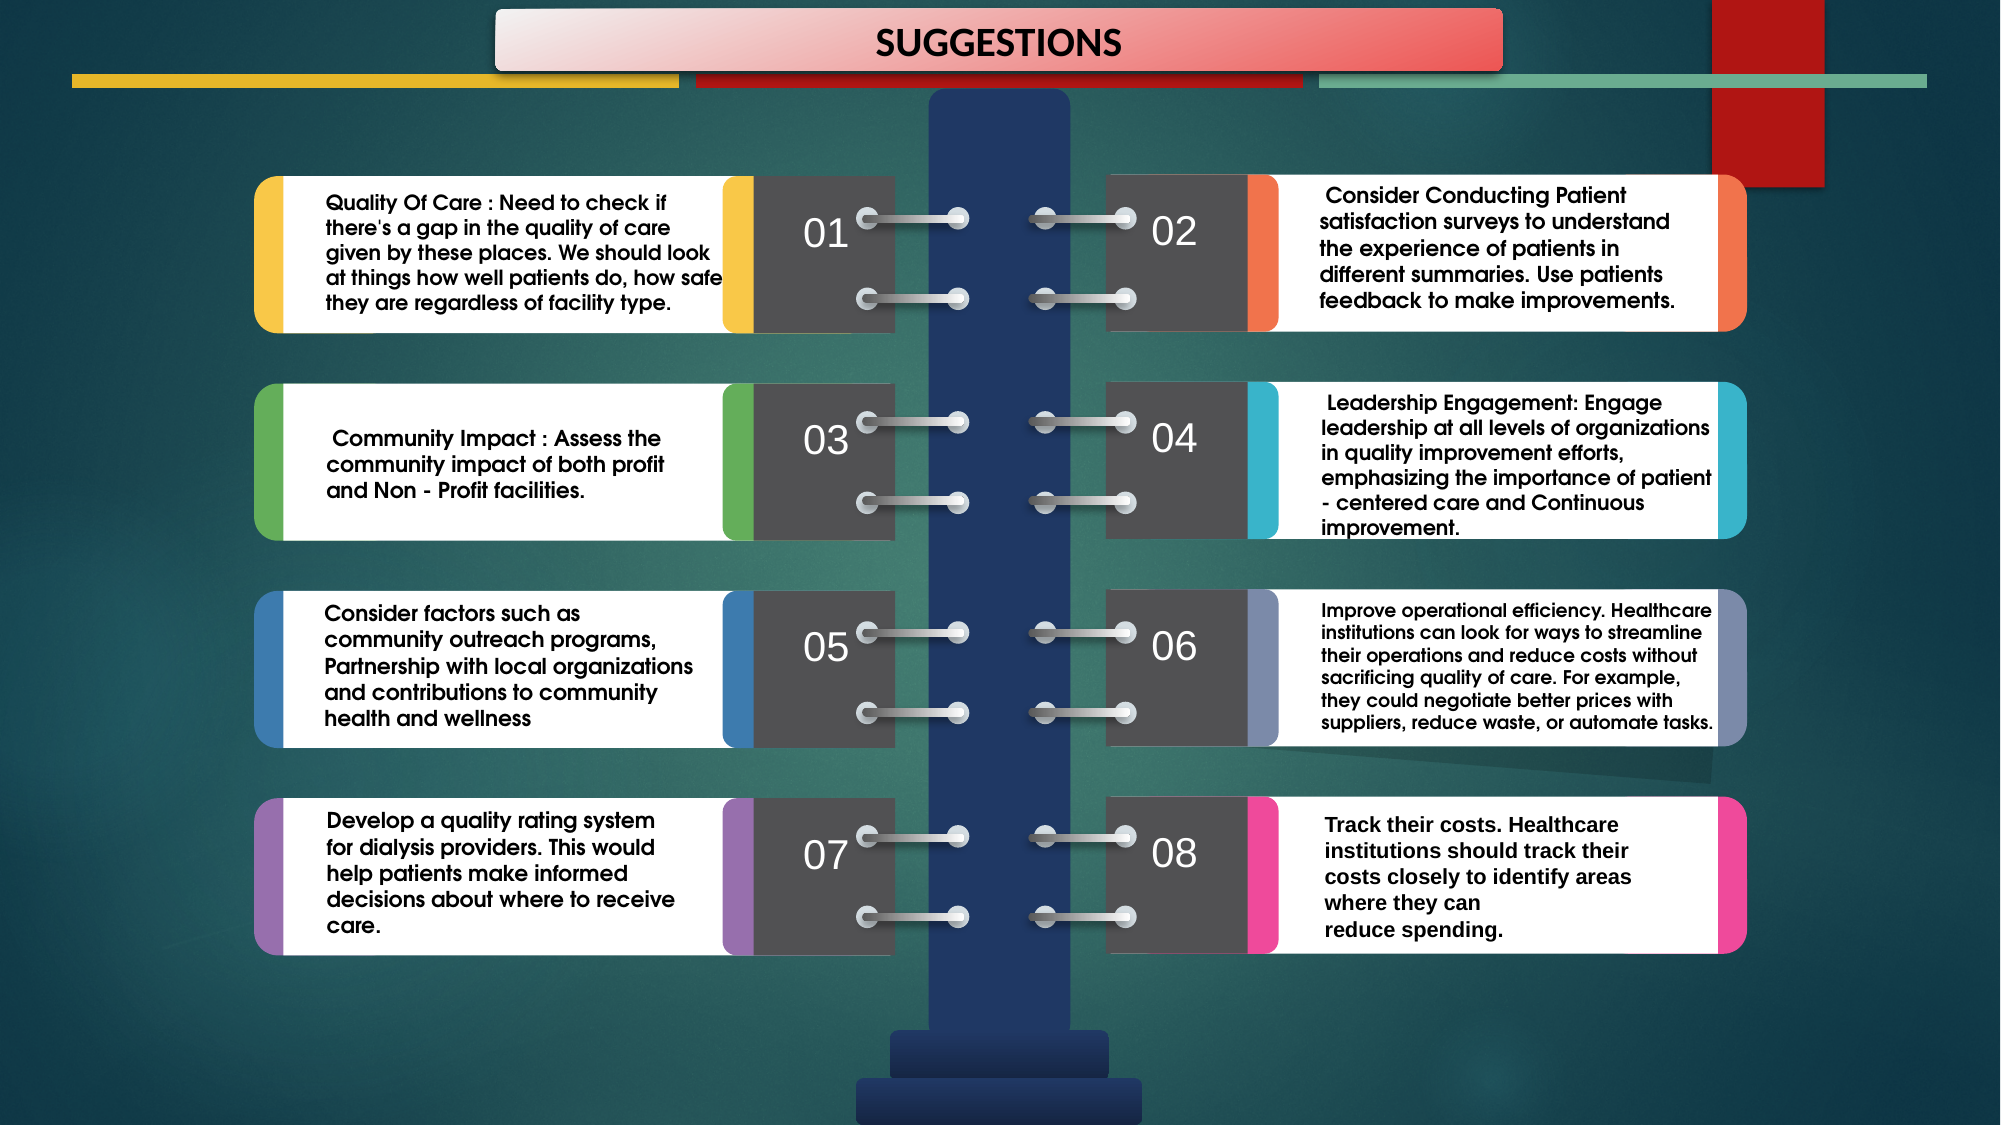

SUGGESTIONS

 Consider Conducting Patient satisfaction surveys to understand the experience of patients in different summaries. Use patients feedback to make improvements.

02

Quality Of Care : Need to check if there's a gap in the quality of care given by these places. We should look at things how well patients do, how safe they are regardless of facility type.
01

 Leadership Engagement: Engage leadership at all levels of organizations in quality improvement efforts, emphasizing the importance of patient - centered care and Continuous improvement.
04

03
 Community Impact : Assess the community impact of both profit and Non - Profit facilities.

Improve operational efficiency. Healthcare institutions can look for ways to streamline their operations and reduce costs without sacrificing quality of care. For example, they could negotiate better prices with suppliers, reduce waste, or automate tasks.
06

Consider factors such as community outreach programs, Partnership with local organizations and contributions to community health and wellness
05

Track their costs. Healthcare institutions should track their costs closely to identify areas where they can reduce spending.
08

07

Develop a quality rating system for dialysis providers. This would help patients make informed decisions about where to receive care.